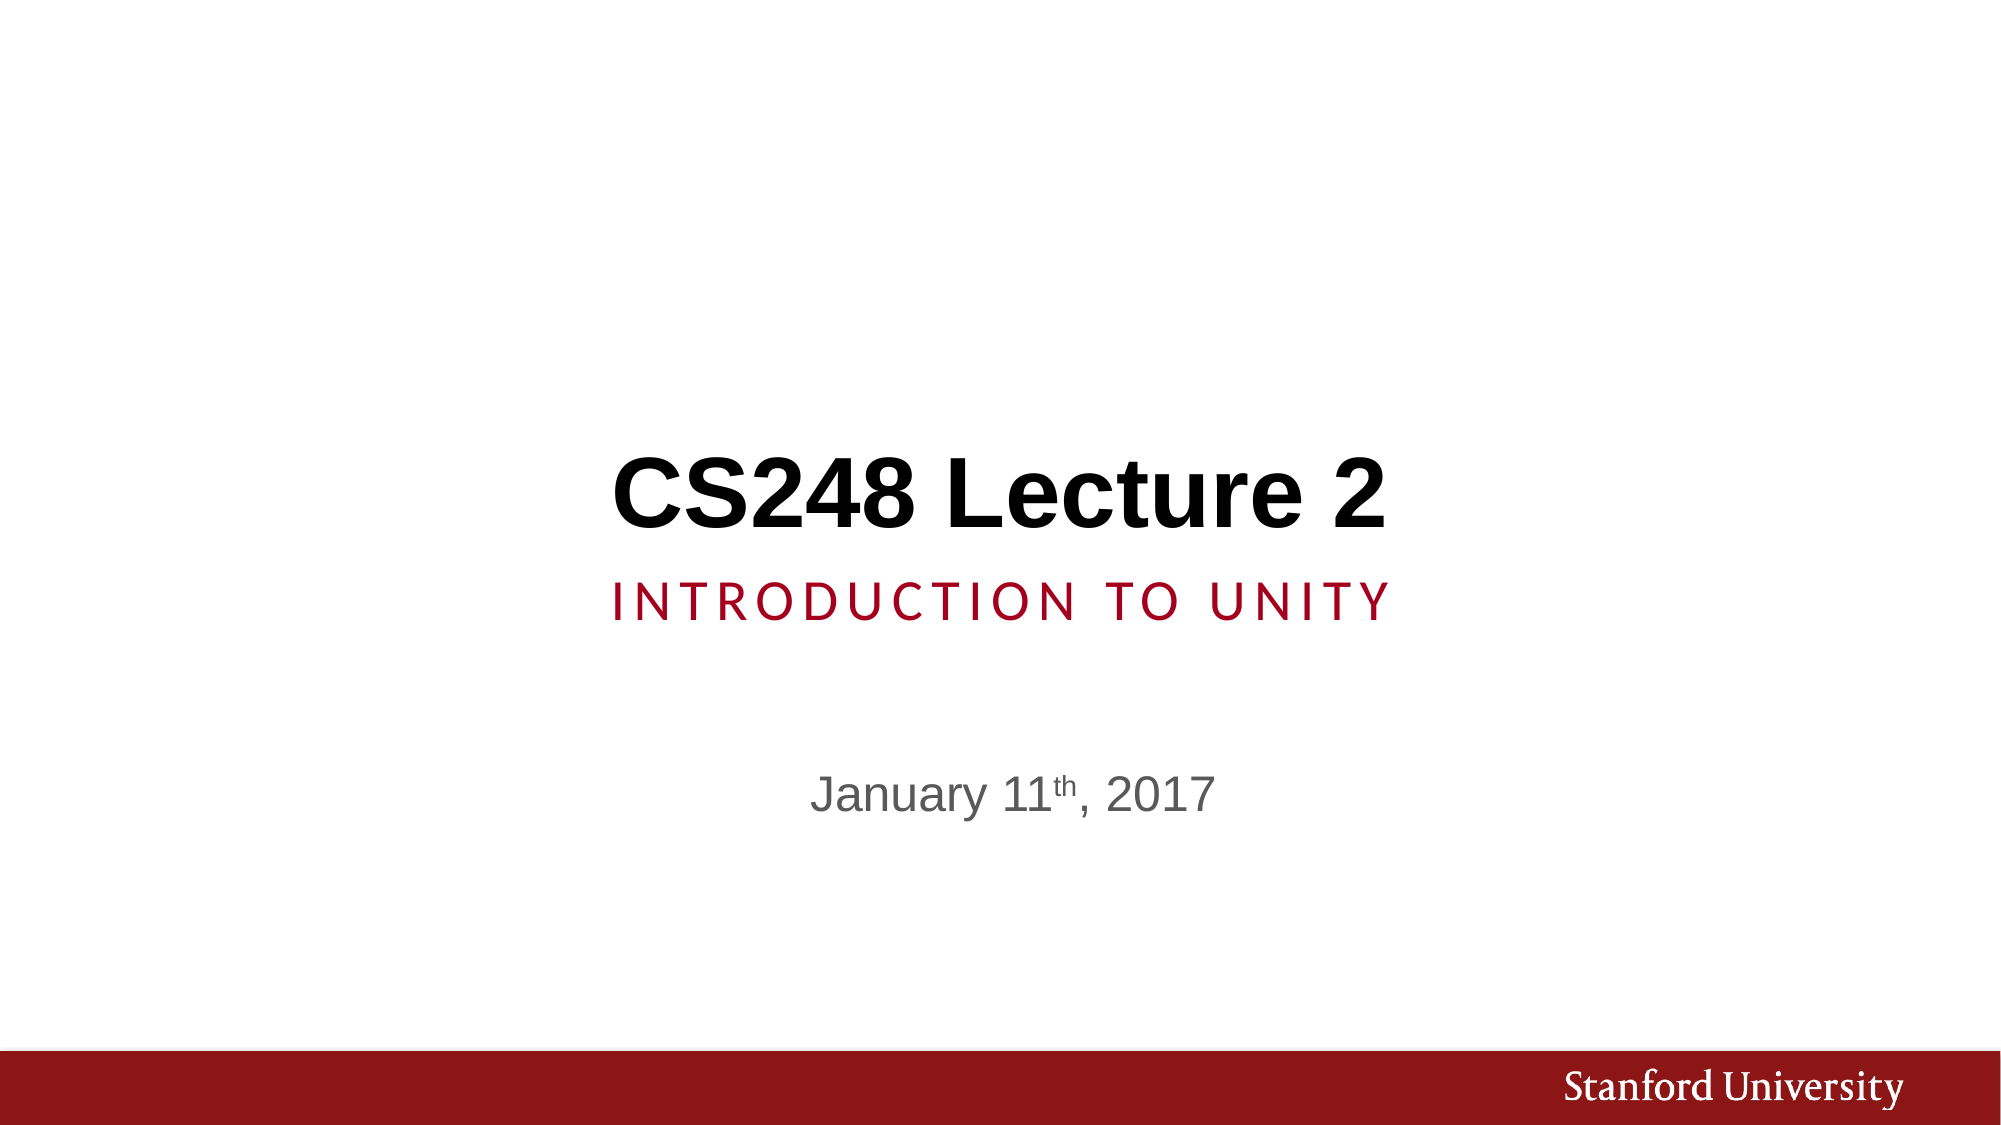

# CS248 Lecture 2
Introduction to Unity
January 11th, 2017